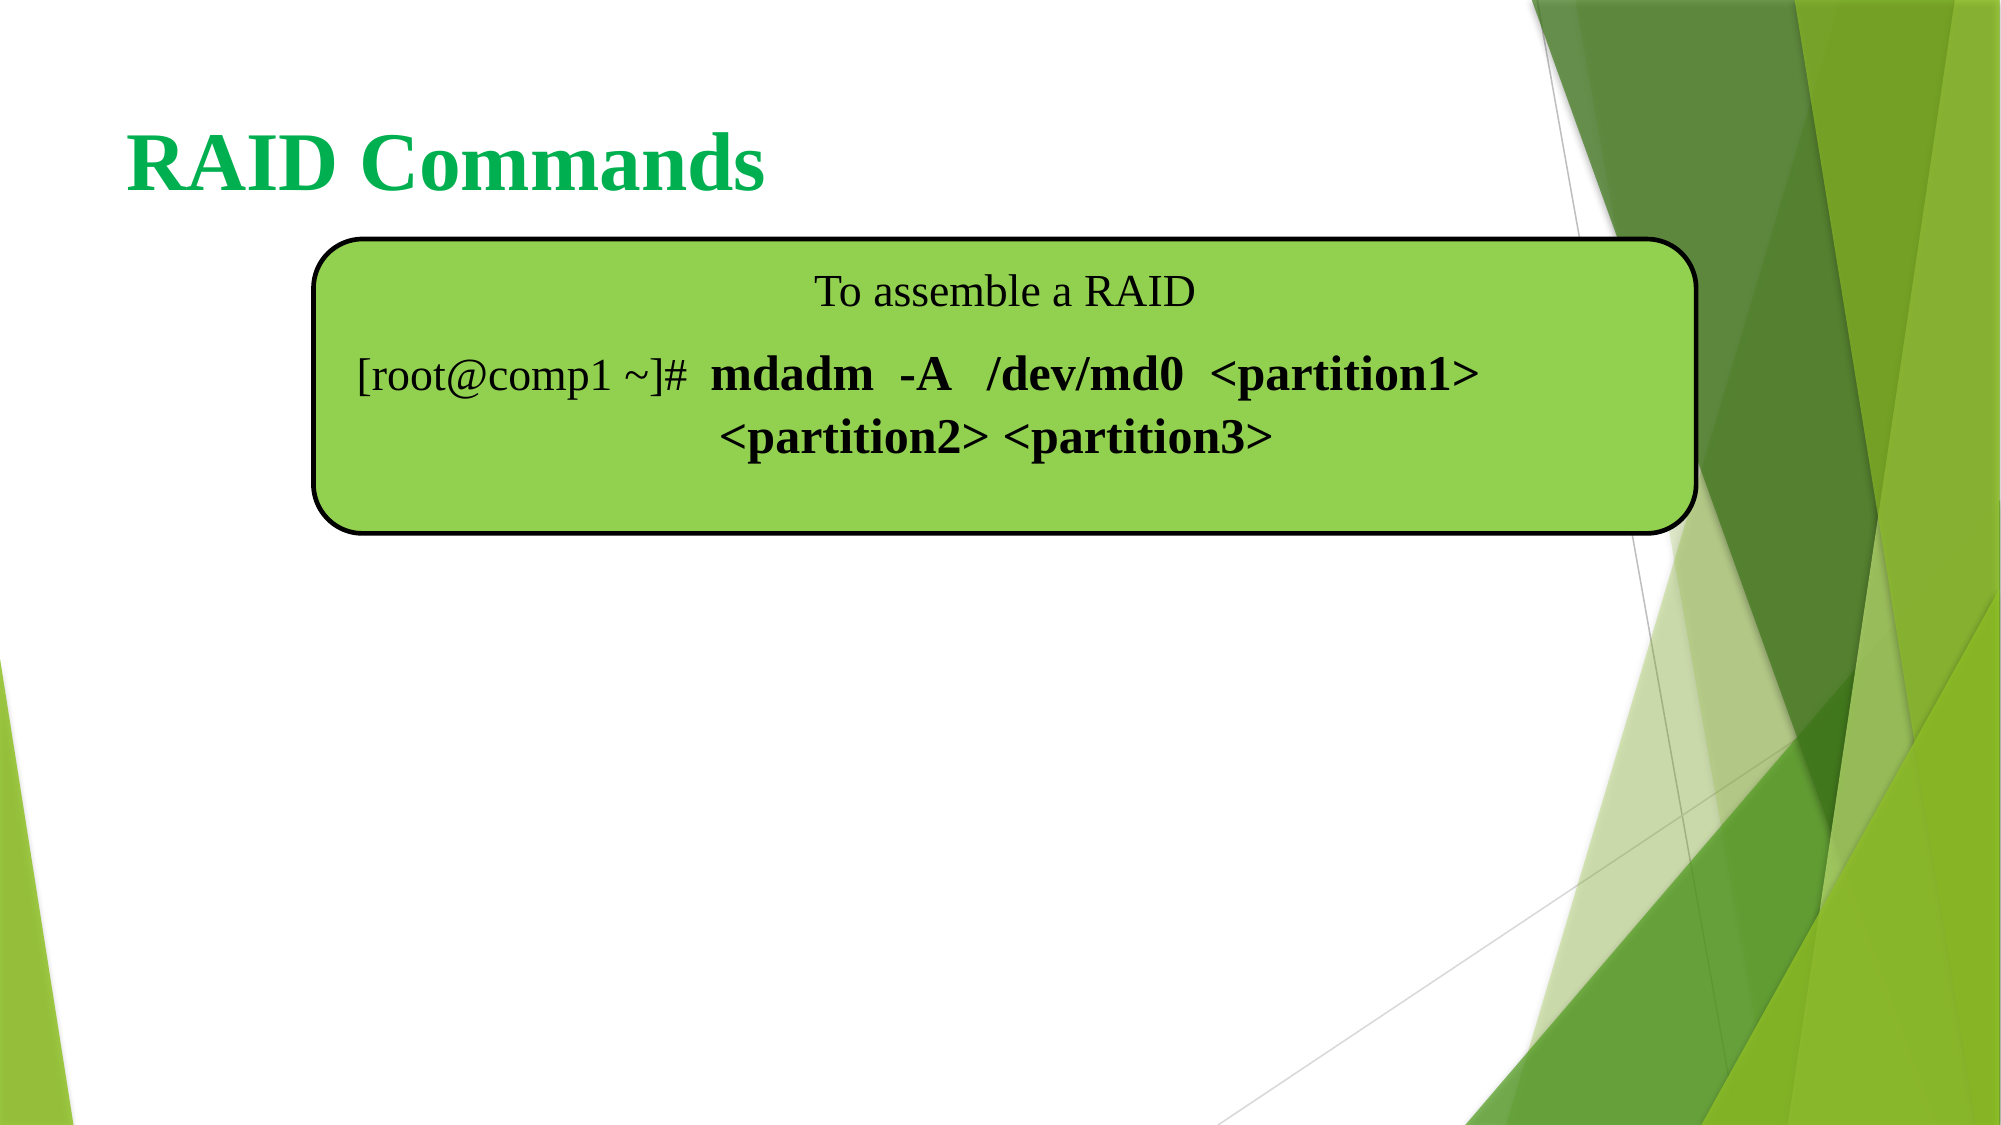

# RAID Commands

To assemble a RAID
[root@comp1 ~]#  mdadm  -A   /dev/md0  <partition1> 			     <partition2> <partition3>